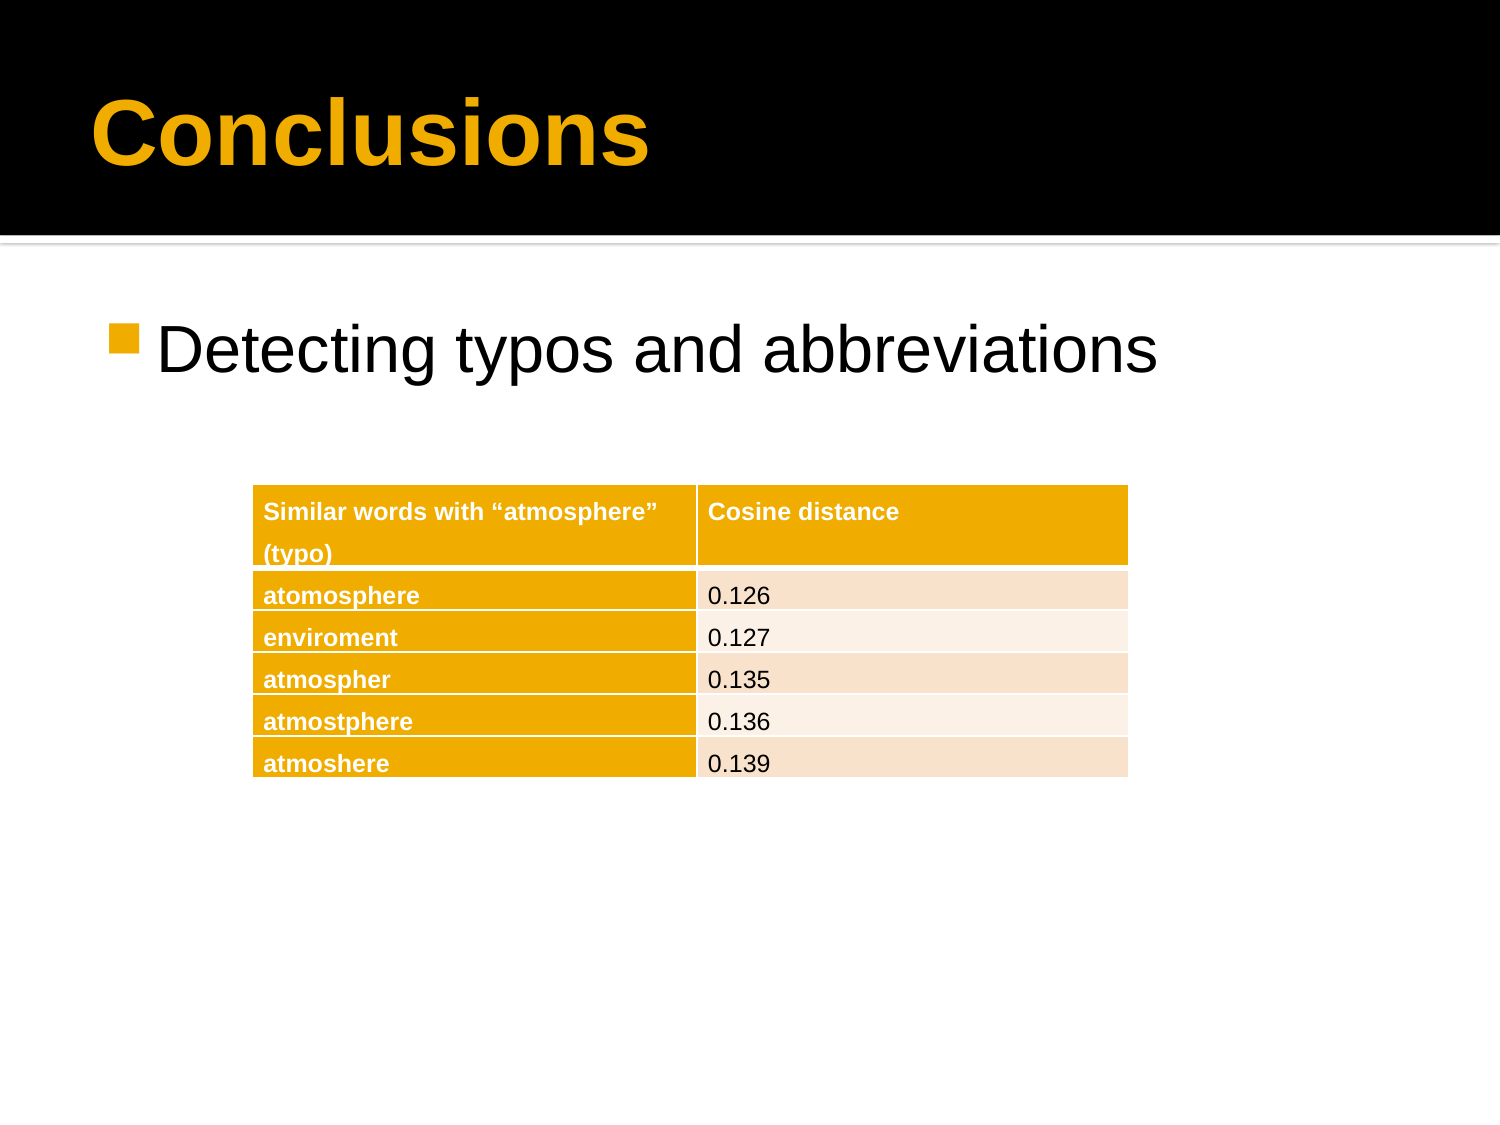

# Conclusions
Detecting typos and abbreviations

| Similar words with “atmosphere” (typo) | Cosine distance |
| --- | --- |
| atomosphere | 0.126 |
| enviroment | 0.127 |
| atmospher | 0.135 |
| atmostphere | 0.136 |
| atmoshere | 0.139 |